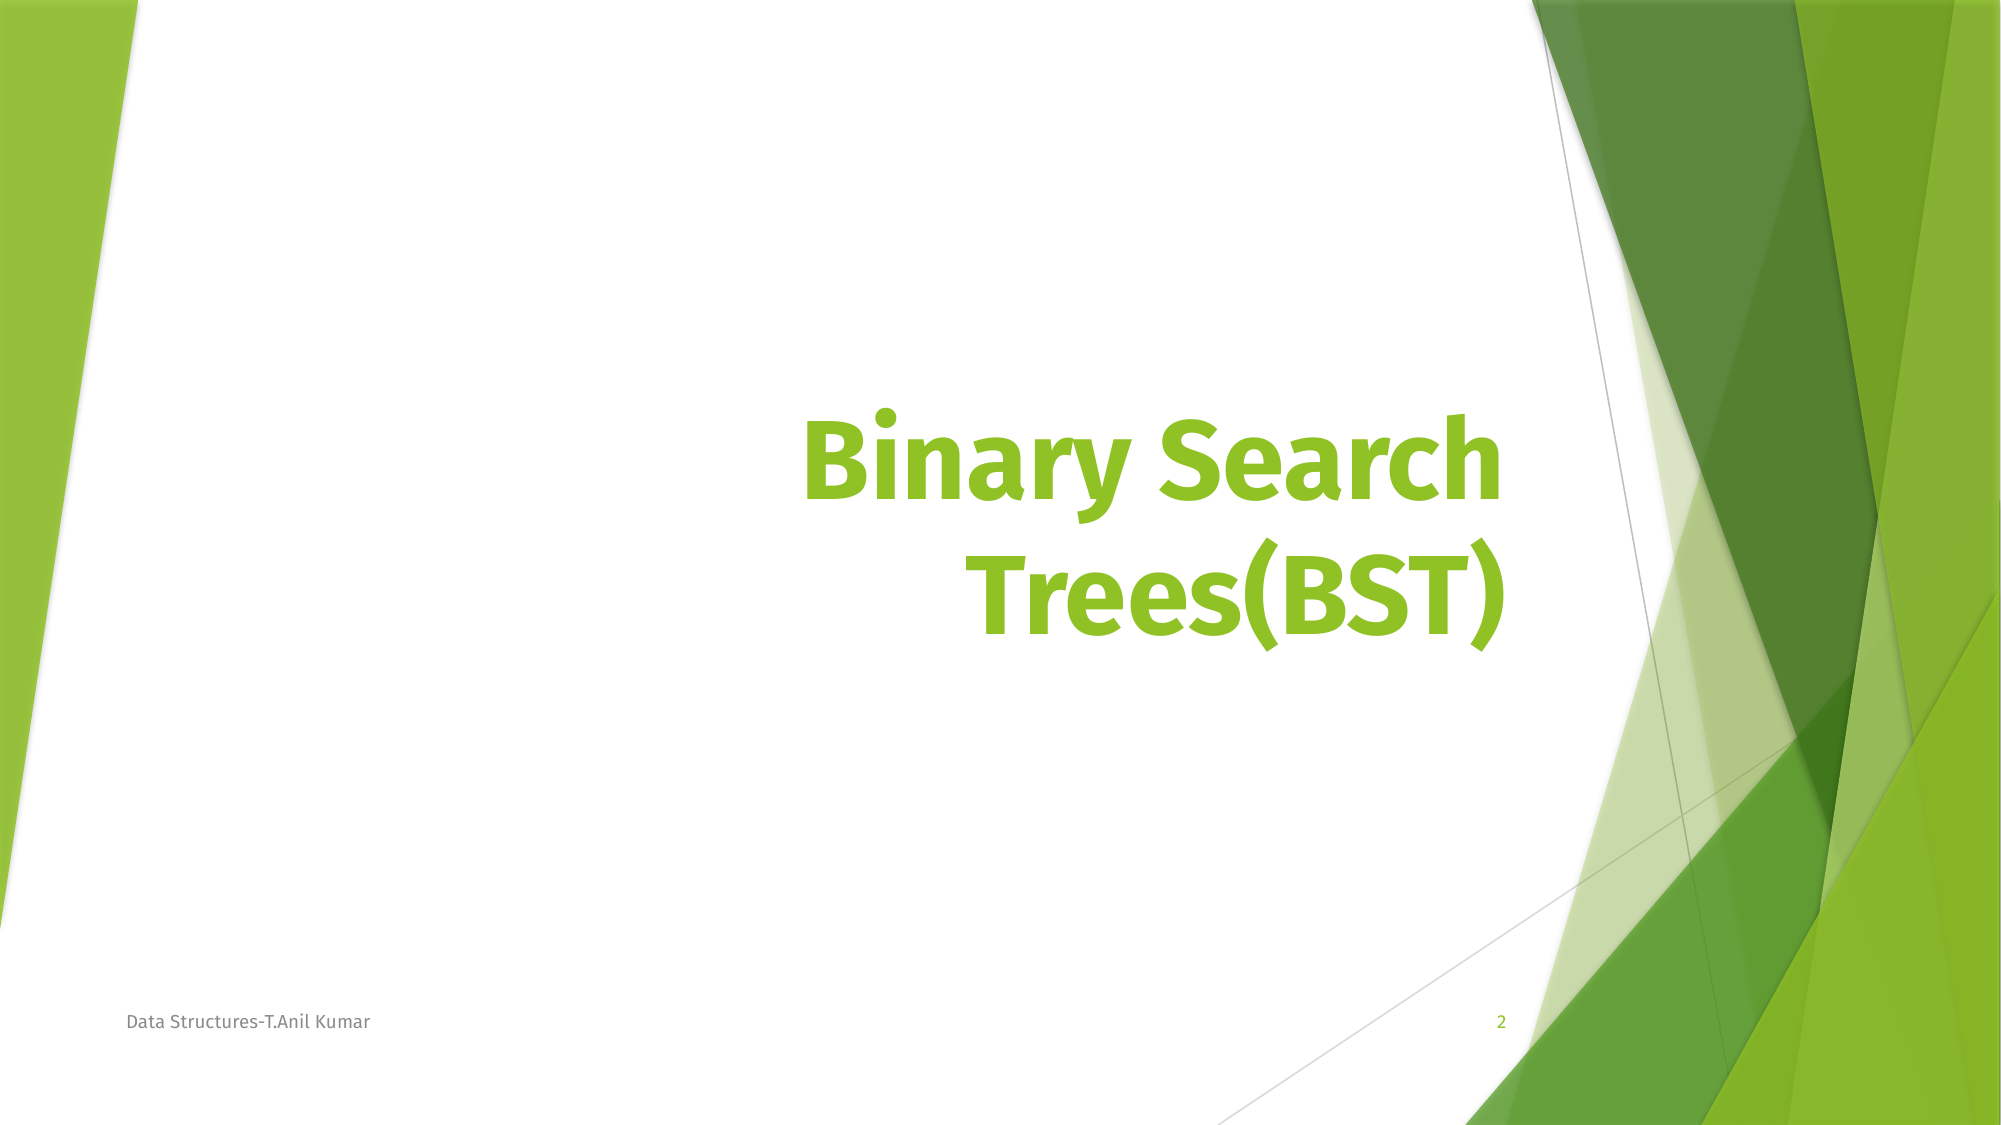

# Binary Search Trees(BST)
Data Structures-T.Anil Kumar
2